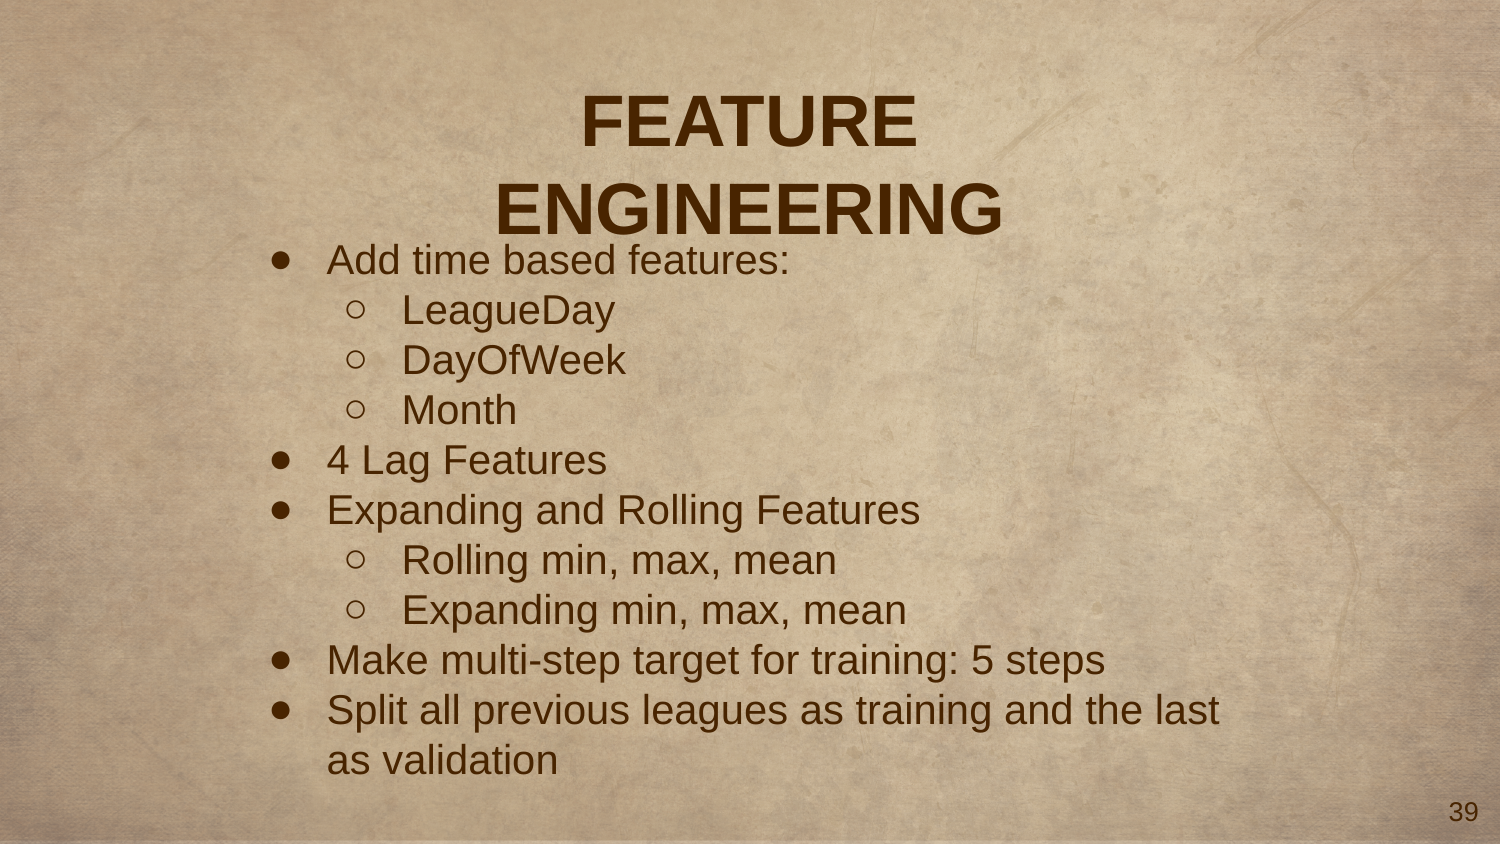

# FEATURE ENGINEERING
Add time based features:
LeagueDay
DayOfWeek
Month
4 Lag Features
Expanding and Rolling Features
Rolling min, max, mean
Expanding min, max, mean
Make multi-step target for training: 5 steps
Split all previous leagues as training and the last as validation
39